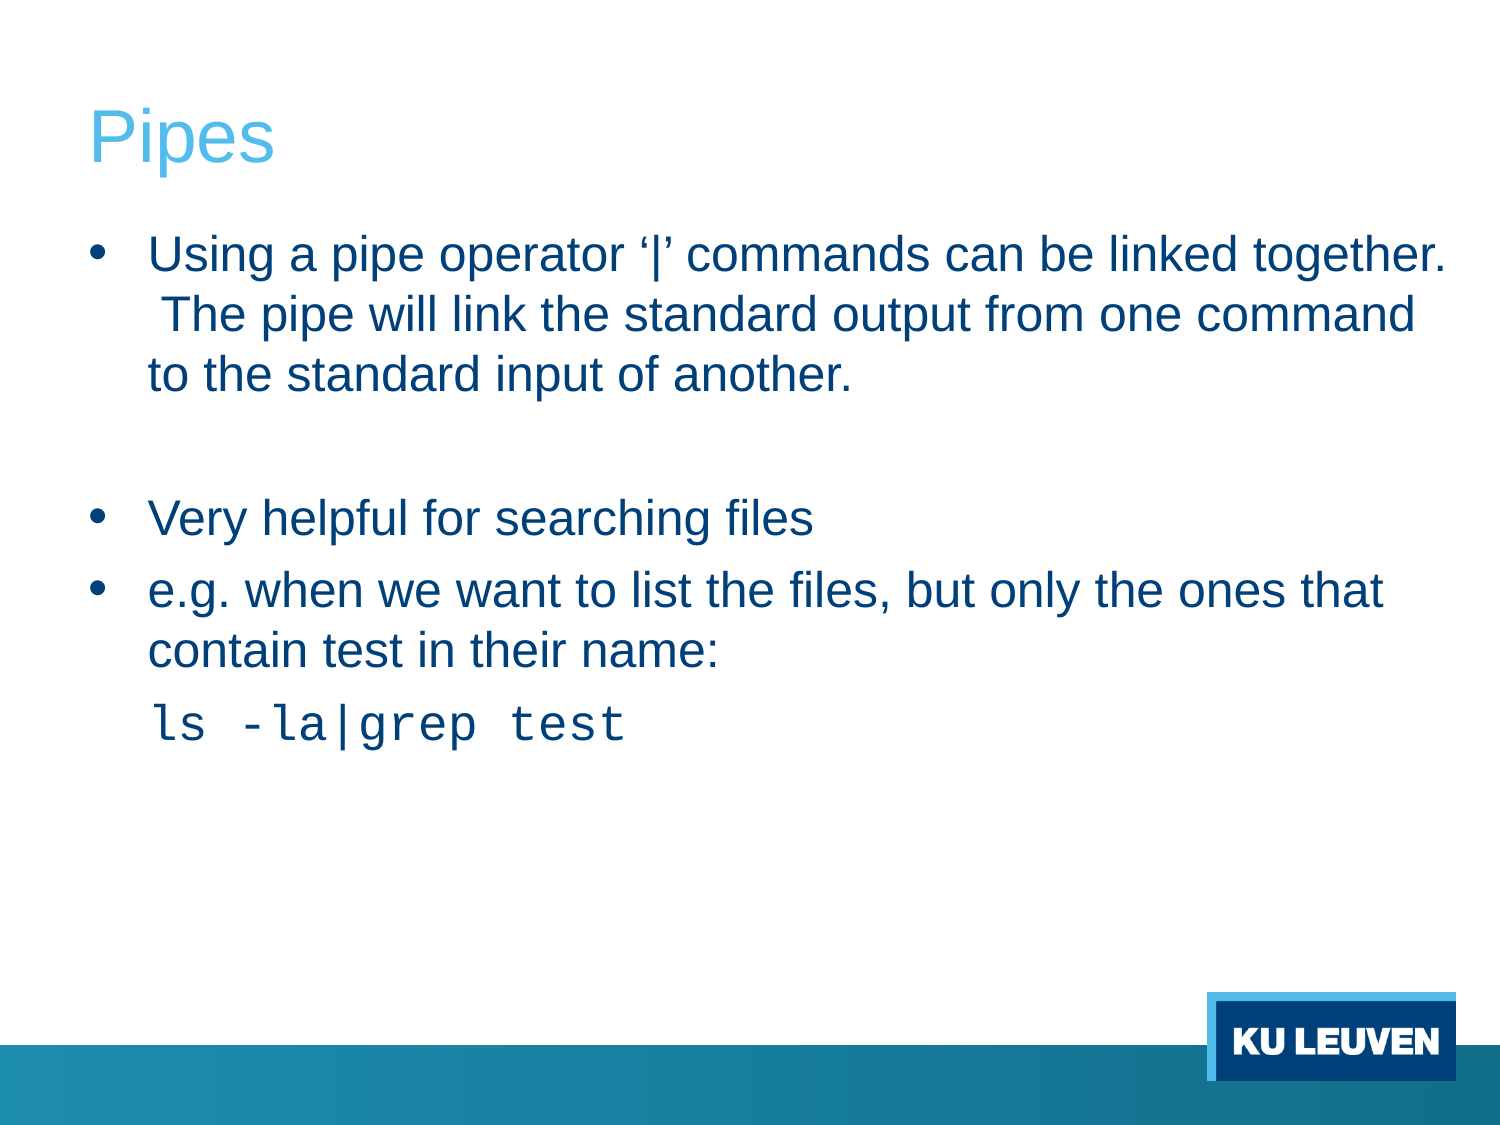

# Pipes
Using a pipe operator ‘|’ commands can be linked together.  The pipe will link the standard output from one command to the standard input of another.

Very helpful for searching files
e.g. when we want to list the files, but only the ones that contain test in their name:
ls -la|grep test